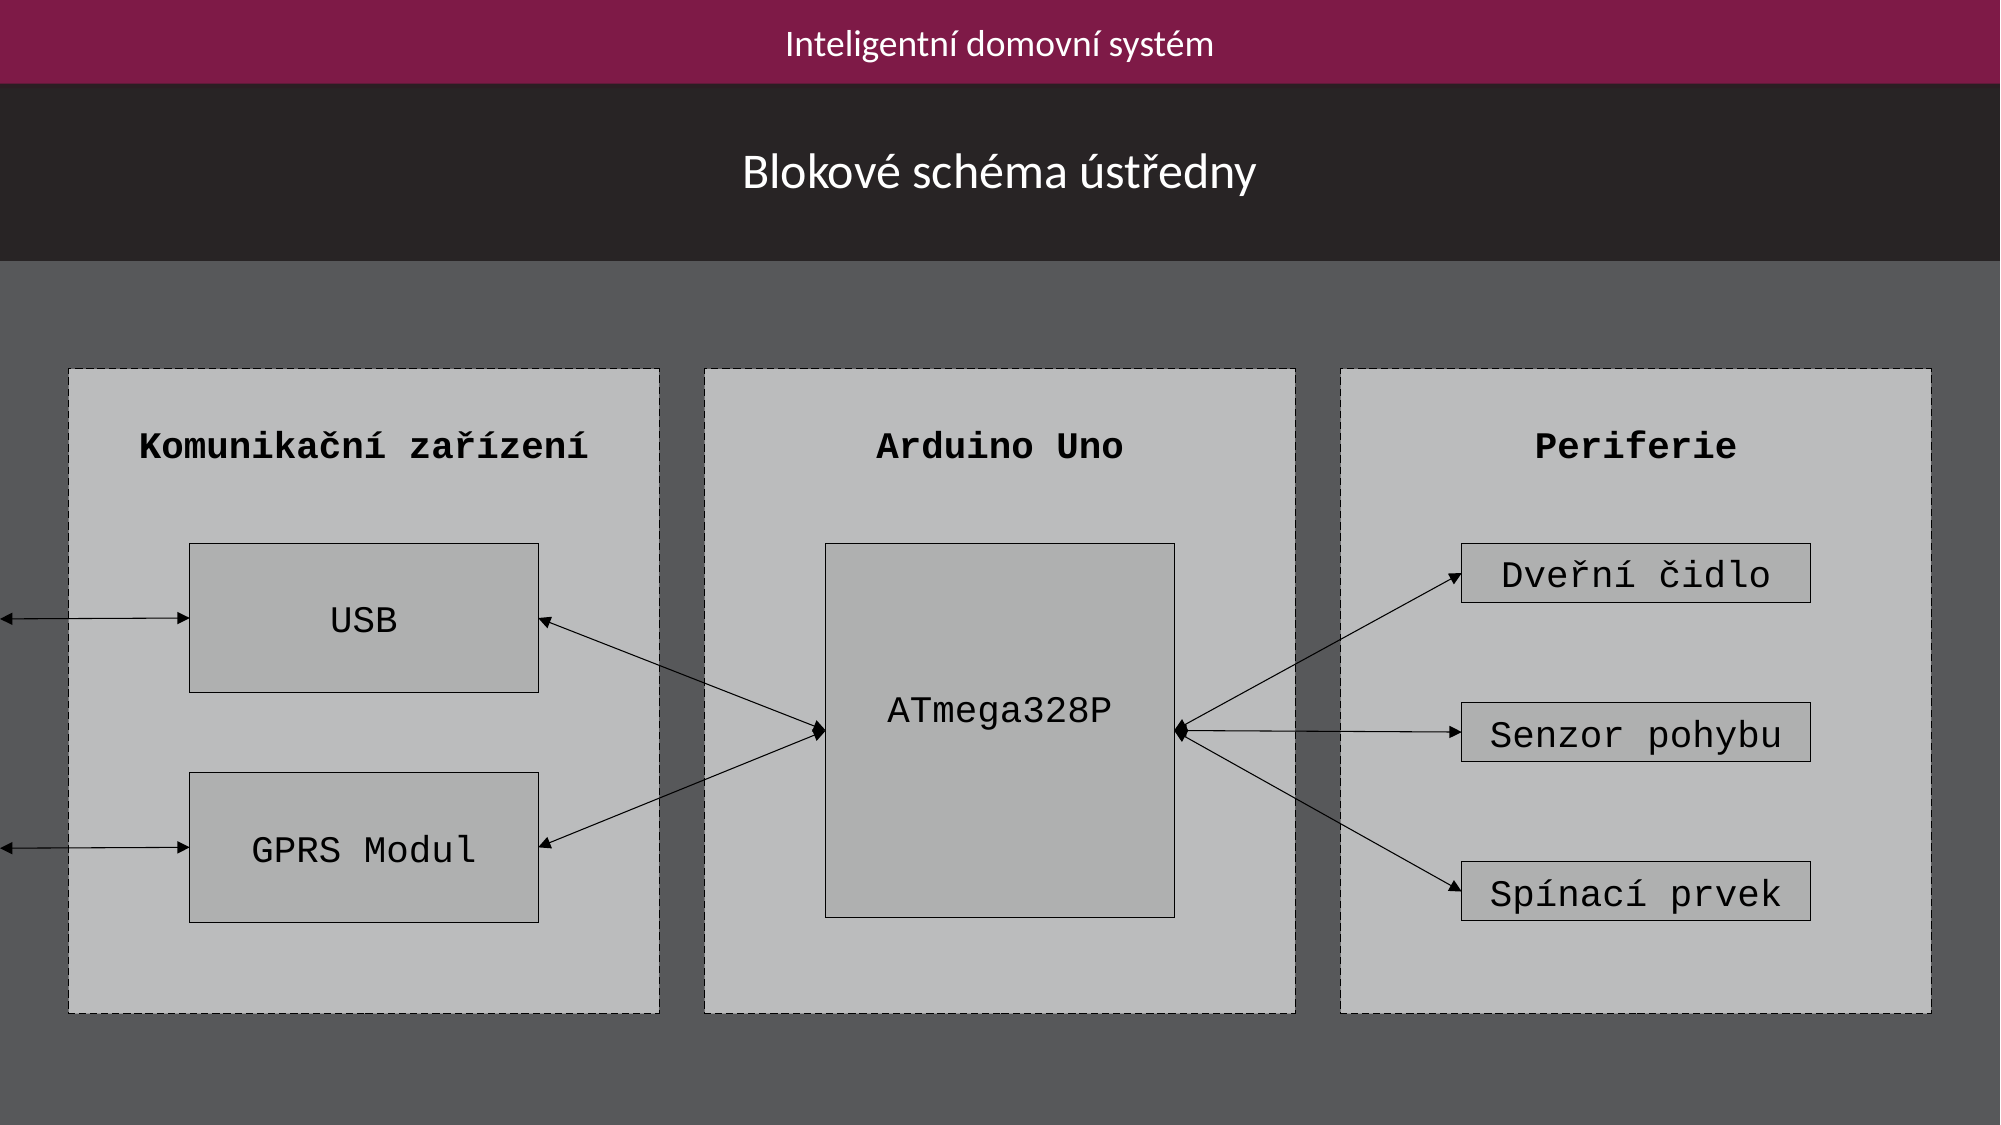

Inteligentní domovní systém
Blokové schéma ústředny

Komunikační zařízení

Arduino Uno

Periferie

USB

ATmega328P

Dveřní čidlo
Senzor pohybu

GPRS Modul

Spínací prvek